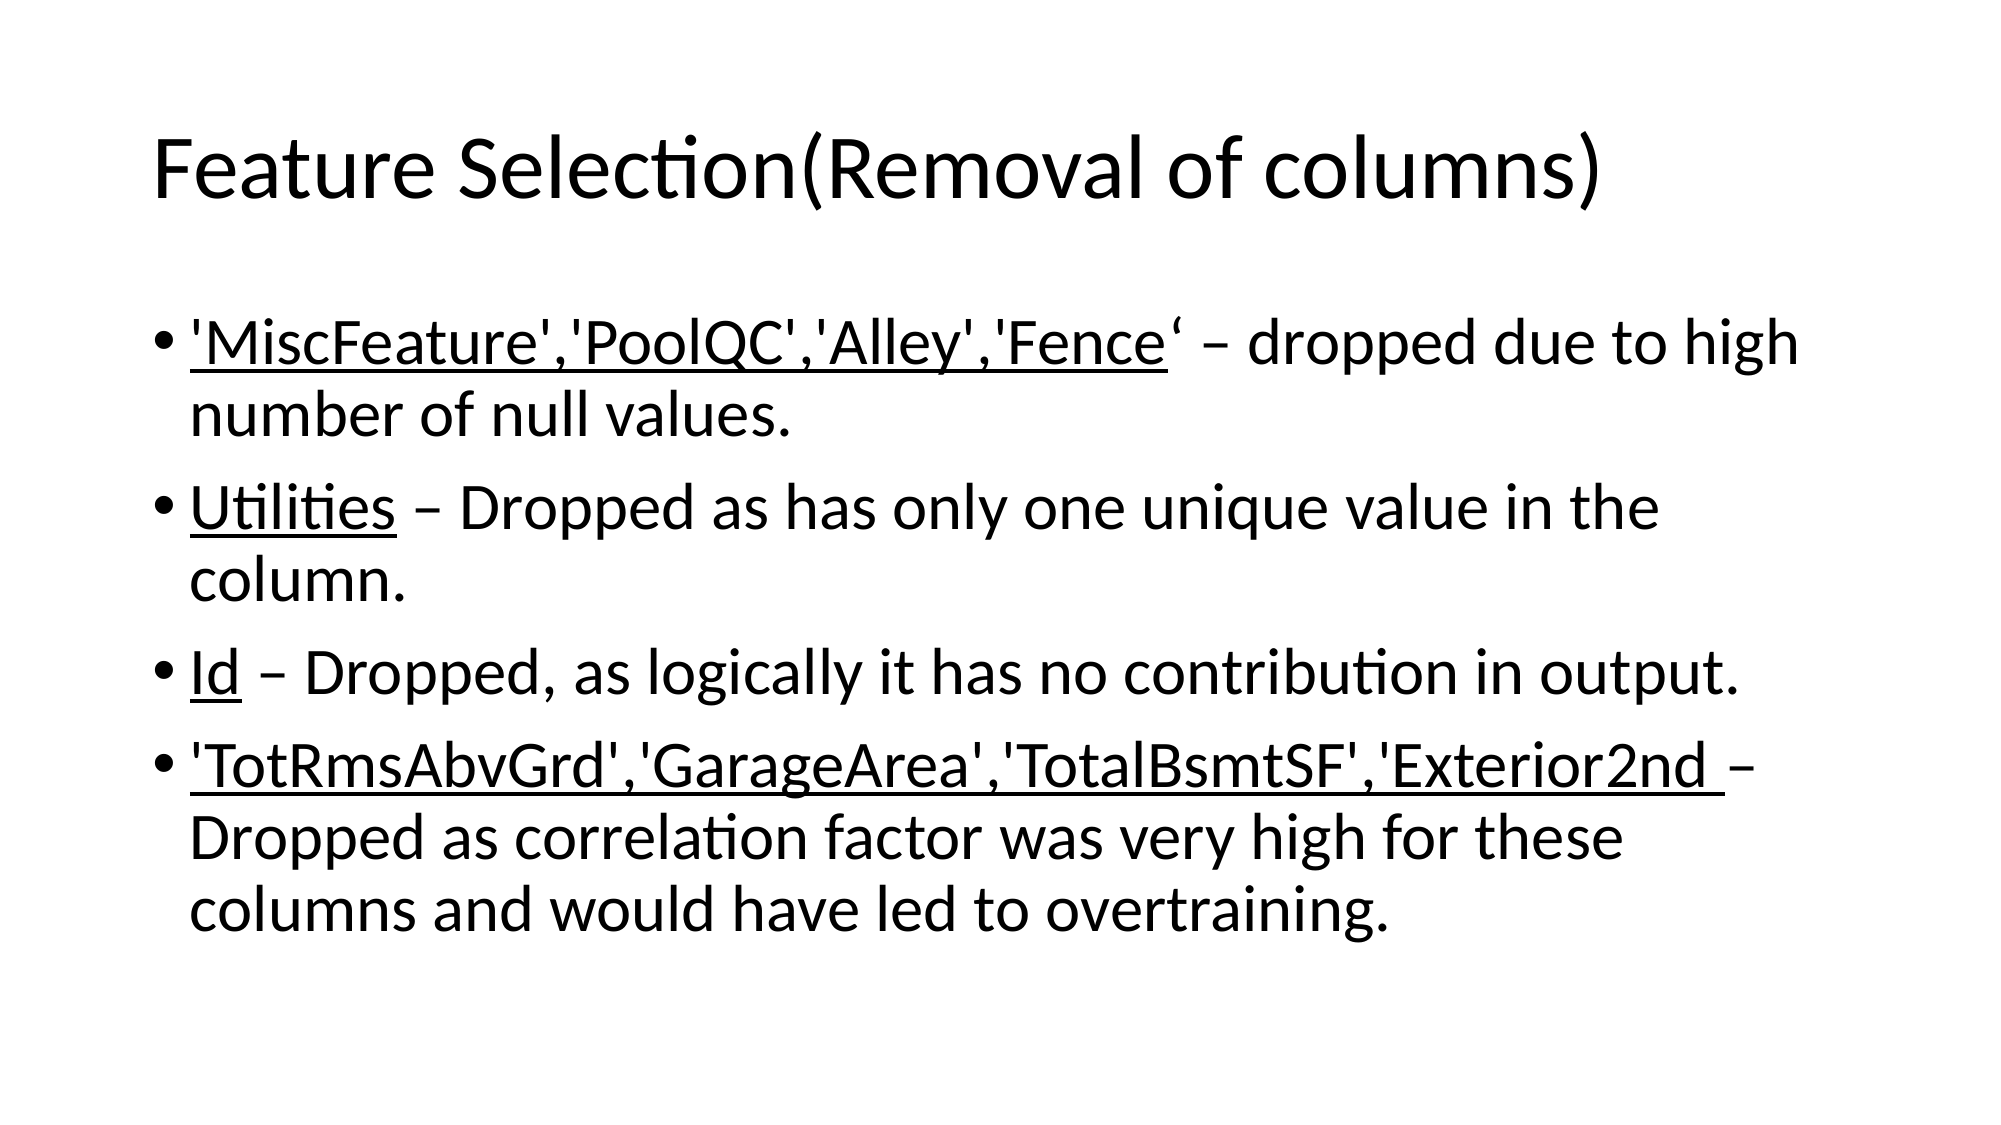

# Feature Selection(Removal of columns)
'MiscFeature','PoolQC','Alley','Fence‘ – dropped due to high number of null values.
Utilities – Dropped as has only one unique value in the column.
Id – Dropped, as logically it has no contribution in output.
'TotRmsAbvGrd','GarageArea','TotalBsmtSF','Exterior2nd – Dropped as correlation factor was very high for these columns and would have led to overtraining.